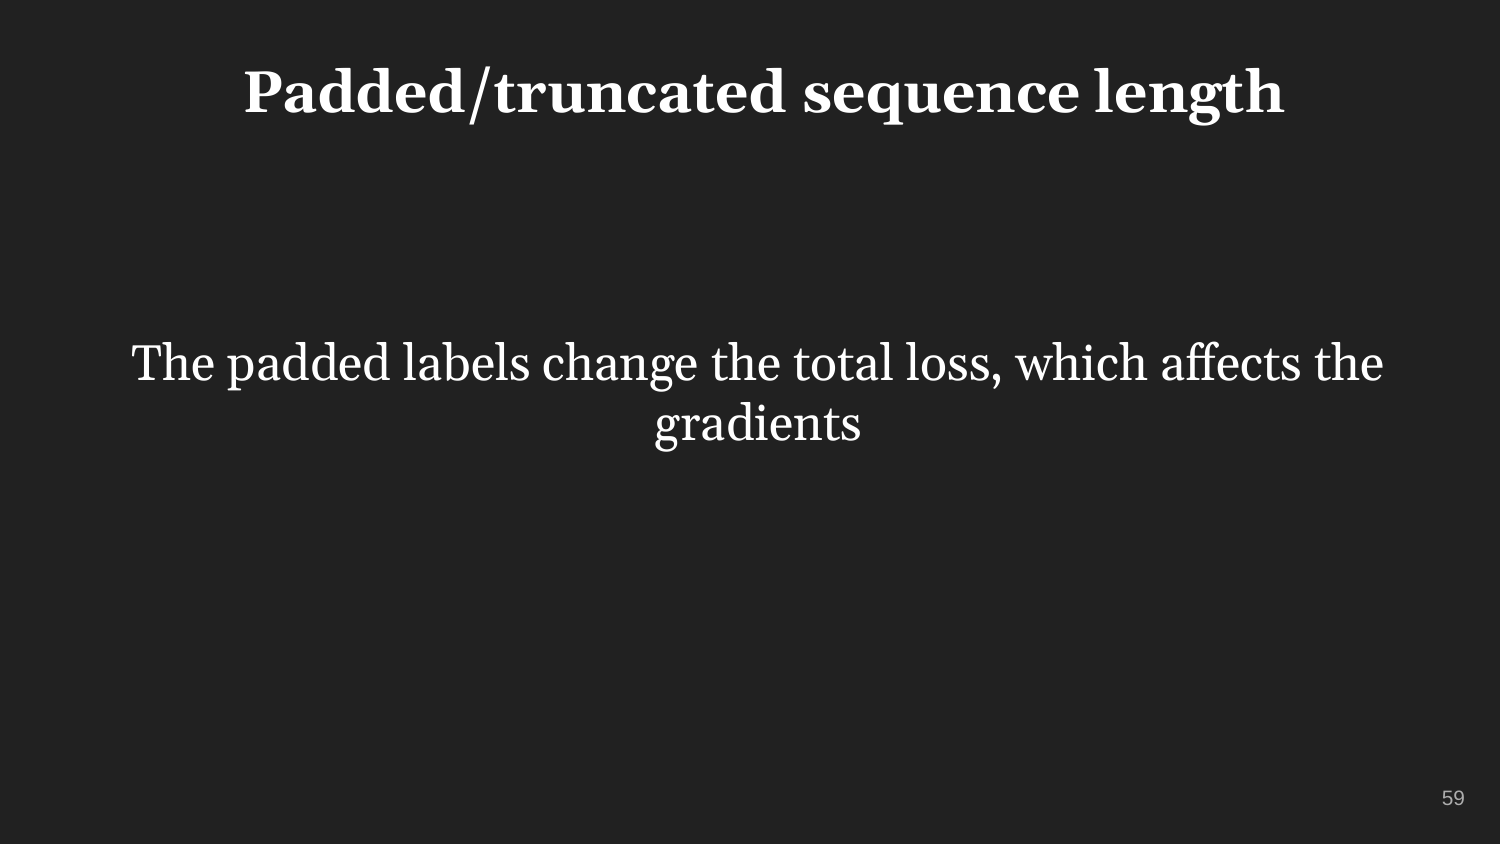

# Padded/truncated sequence length

The padded labels change the total loss, which affects the gradients
59